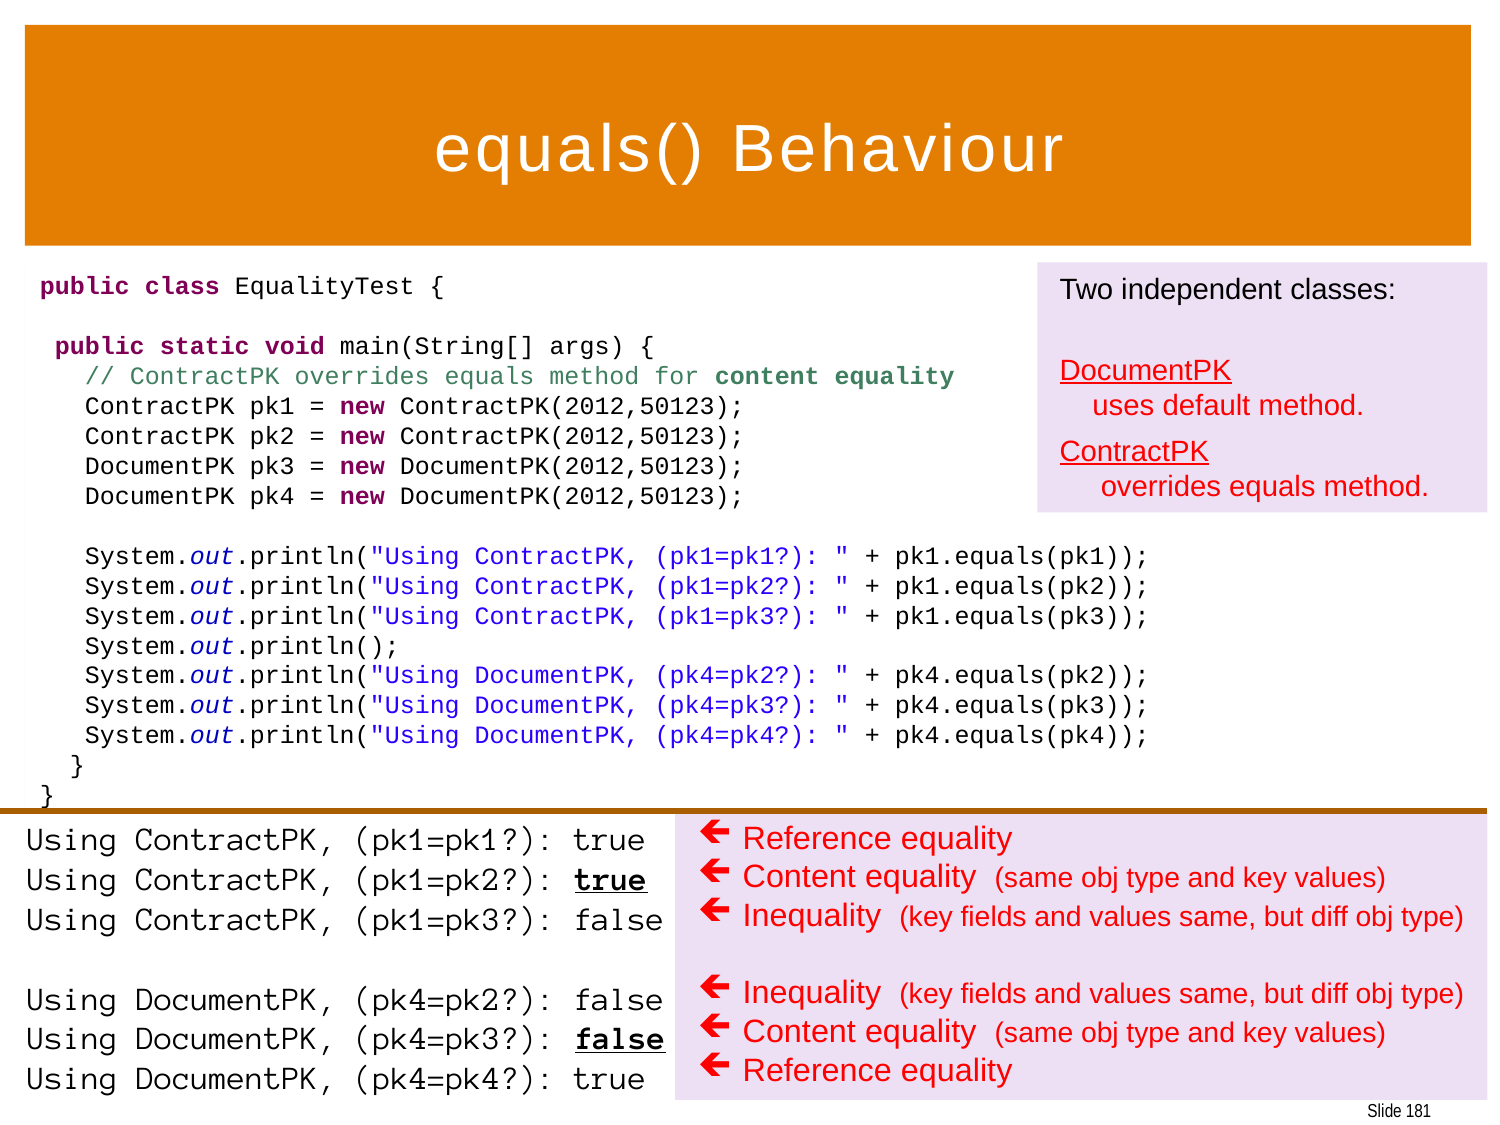

181
# equals() Behaviour
public class EqualityTest {

 public static void main(String[] args) {
   // ContractPK overrides equals method for content equality
   ContractPK pk1 = new ContractPK(2012,50123);
   ContractPK pk2 = new ContractPK(2012,50123);
   DocumentPK pk3 = new DocumentPK(2012,50123);
   DocumentPK pk4 = new DocumentPK(2012,50123);

   System.out.println("Using ContractPK, (pk1=pk1?): " + pk1.equals(pk1));
   System.out.println("Using ContractPK, (pk1=pk2?): " + pk1.equals(pk2));
   System.out.println("Using ContractPK, (pk1=pk3?): " + pk1.equals(pk3));
   System.out.println();
   System.out.println("Using DocumentPK, (pk4=pk2?): " + pk4.equals(pk2));
   System.out.println("Using DocumentPK, (pk4=pk3?): " + pk4.equals(pk3));
   System.out.println("Using DocumentPK, (pk4=pk4?): " + pk4.equals(pk4));
  }
}
Two independent classes:
DocumentPK
    uses default method.
ContractPK
     overrides equals method.
 Reference equality
 Content equality  (same obj type and key values)
 Inequality  (key fields and values same, but diff obj type)

 Inequality  (key fields and values same, but diff obj type)
 Content equality  (same obj type and key values)
 Reference equality

Using ContractPK, (pk1=pk1?): true
Using ContractPK, (pk1=pk2?): true
Using ContractPK, (pk1=pk3?): false

Using DocumentPK, (pk4=pk2?): false
Using DocumentPK, (pk4=pk3?): false
Using DocumentPK, (pk4=pk4?): true